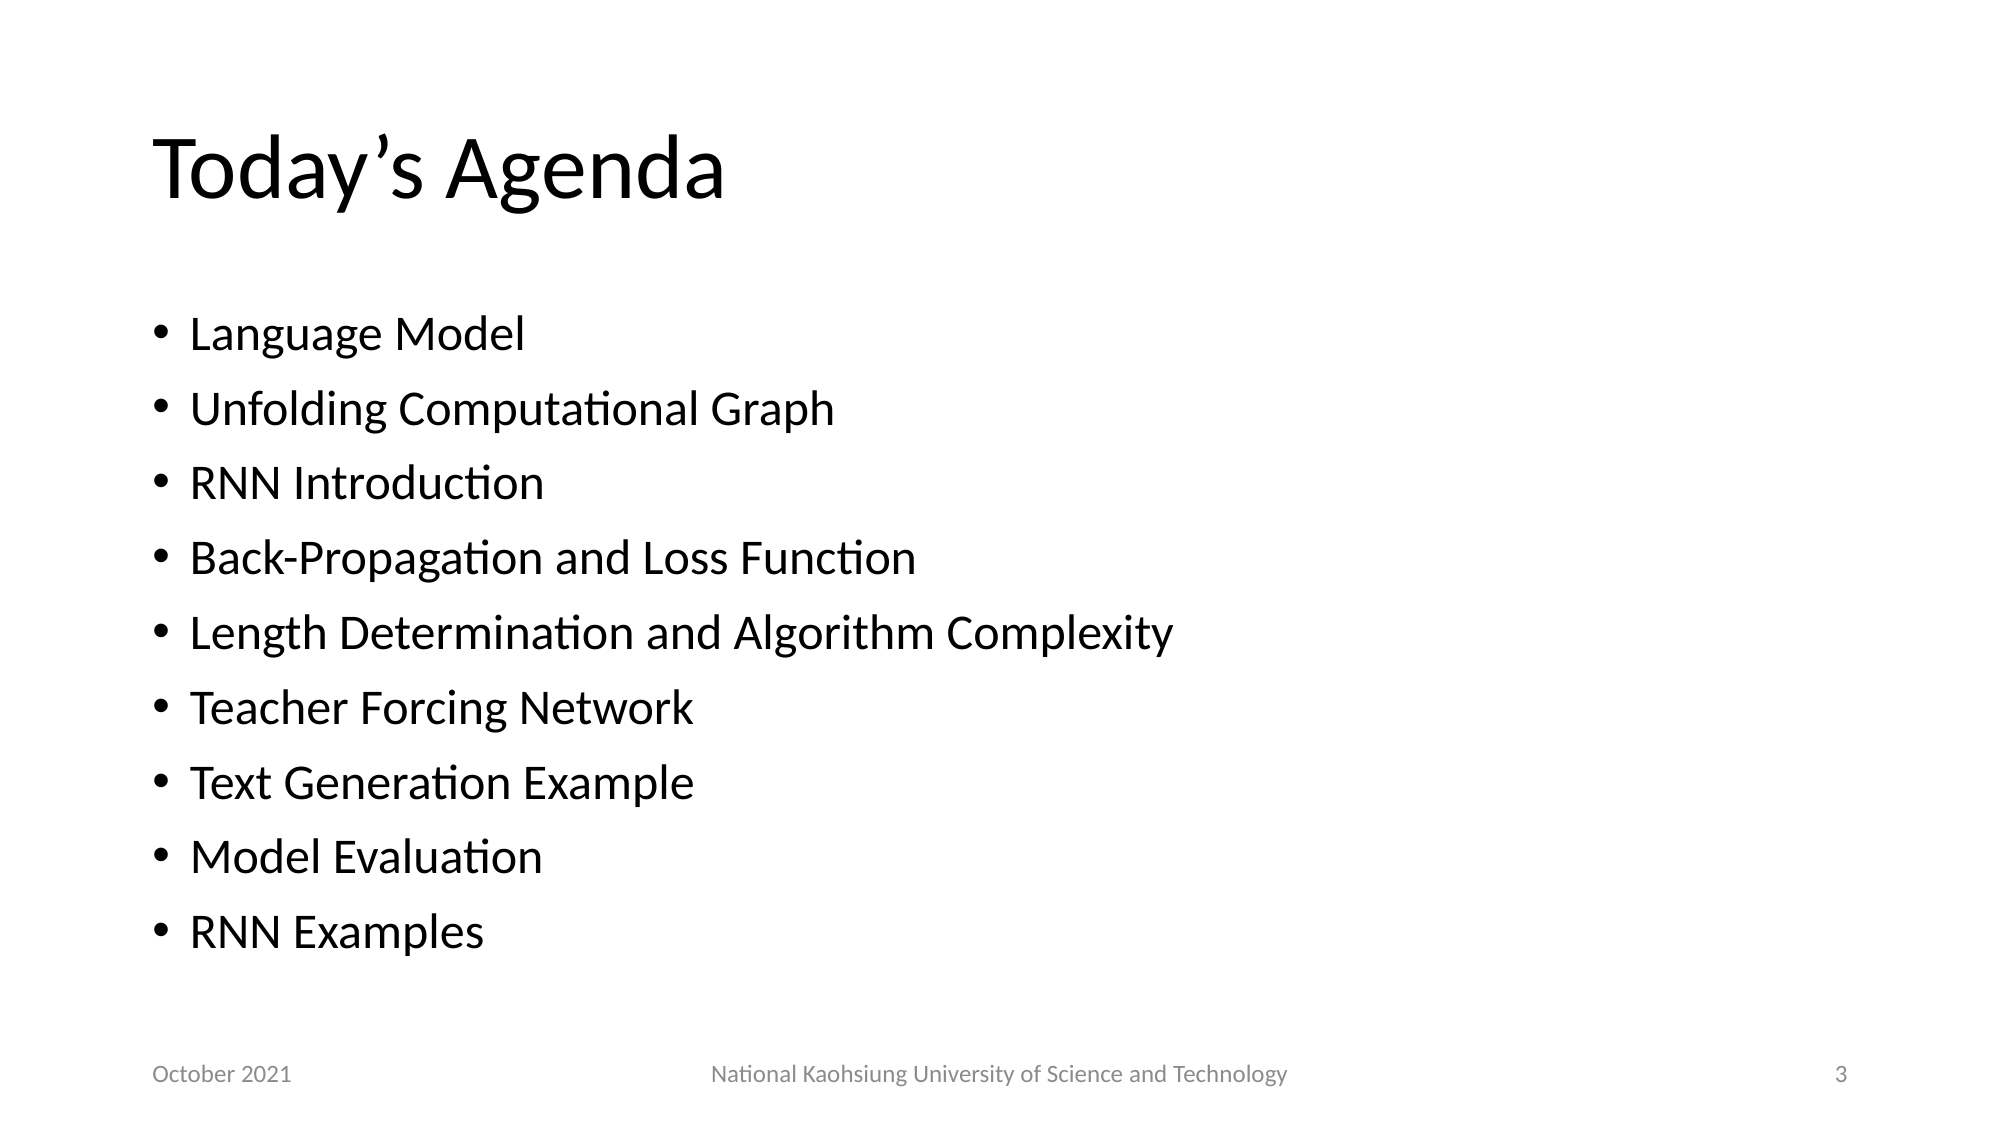

# Today’s Agenda
Language Model
Unfolding Computational Graph
RNN Introduction
Back-Propagation and Loss Function
Length Determination and Algorithm Complexity
Teacher Forcing Network
Text Generation Example
Model Evaluation
RNN Examples
October 2021
National Kaohsiung University of Science and Technology
3